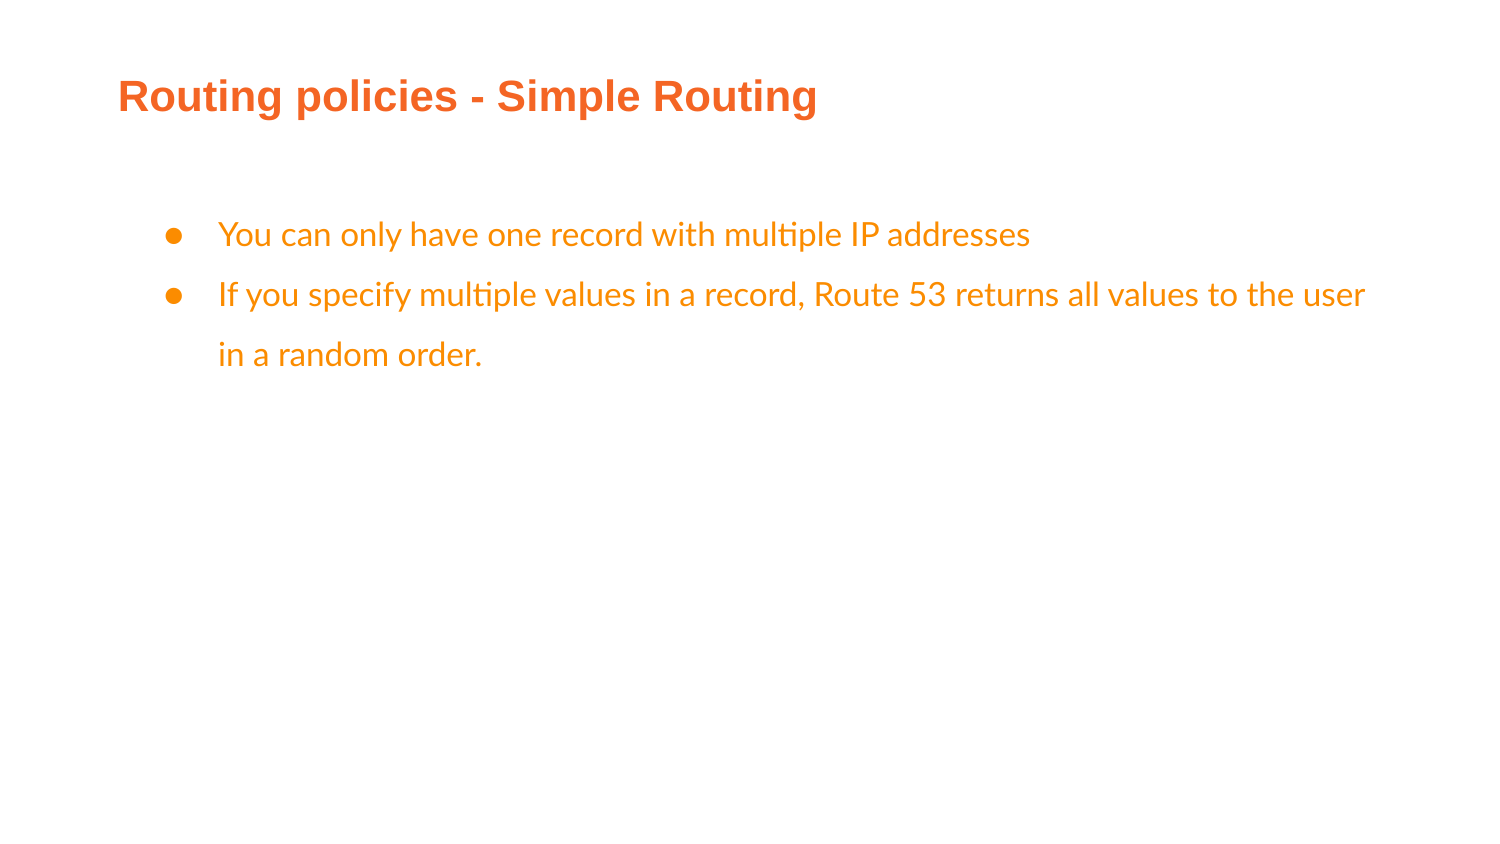

Routing policies - Simple Routing
You can only have one record with multiple IP addresses
If you specify multiple values in a record, Route 53 returns all values to the user in a random order.